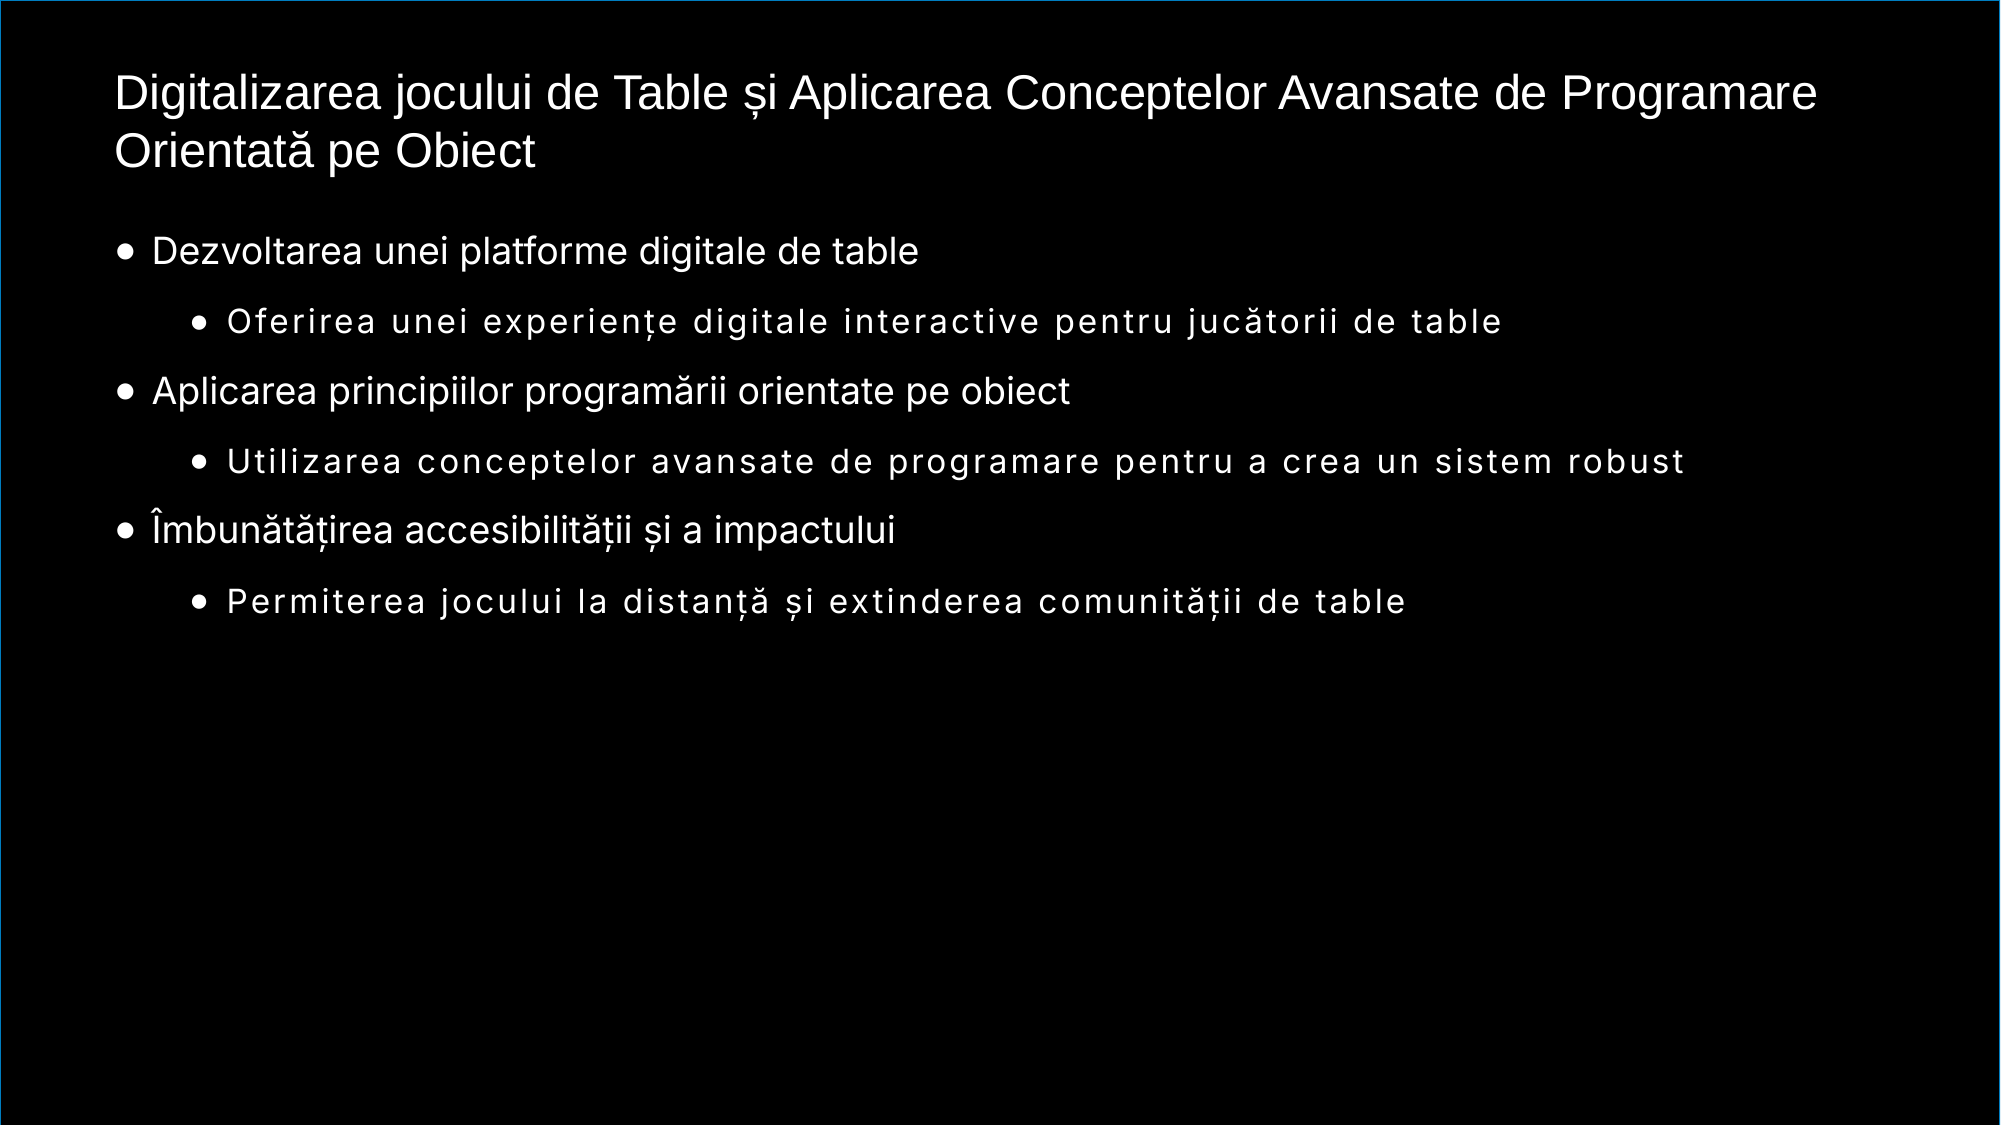

Digitalizarea jocului de Table și Aplicarea Conceptelor Avansate de Programare Orientată pe Obiect
Dezvoltarea unei platforme digitale de table
Oferirea unei experiențe digitale interactive pentru jucătorii de table
Aplicarea principiilor programării orientate pe obiect
Utilizarea conceptelor avansate de programare pentru a crea un sistem robust
Îmbunătățirea accesibilității și a impactului
Permiterea jocului la distanță și extinderea comunității de table